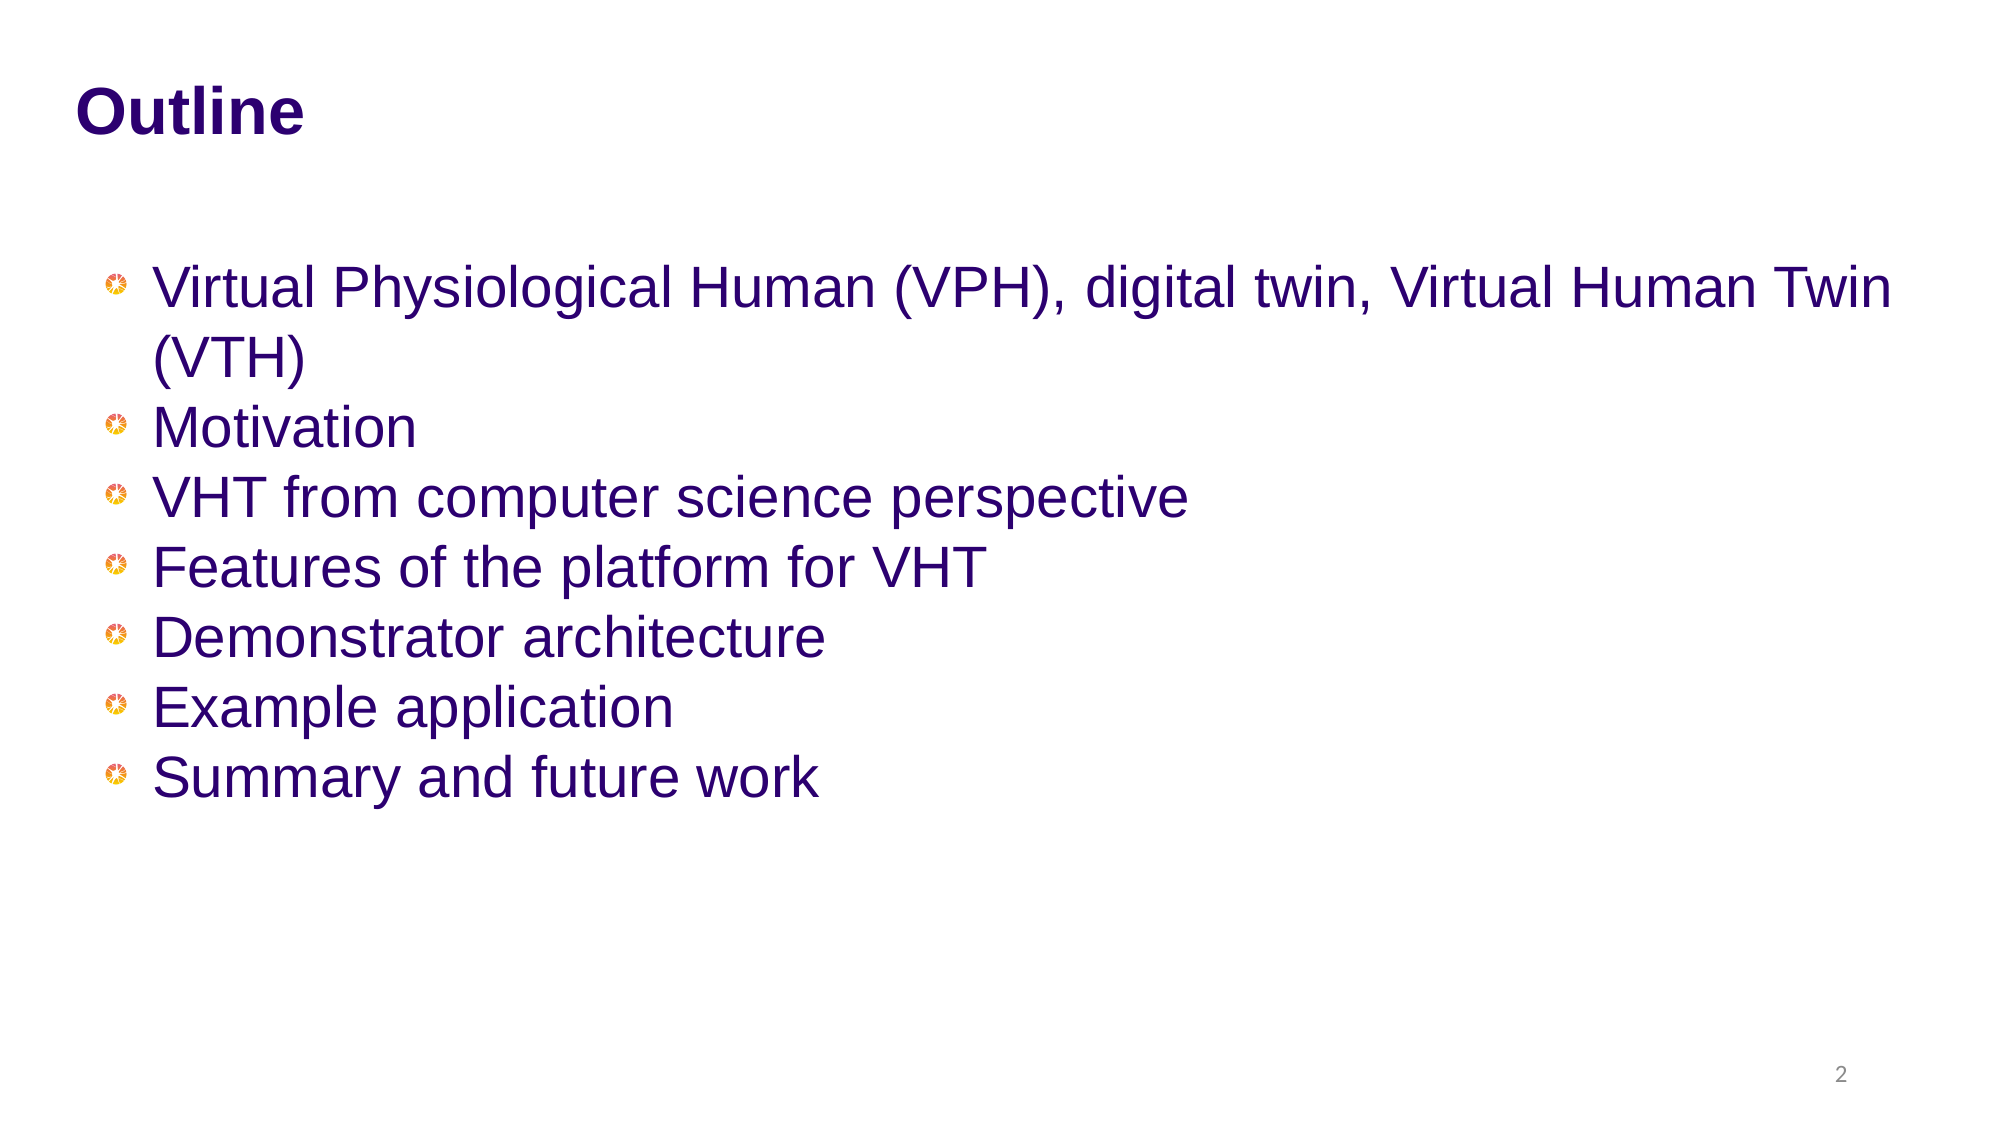

Outline
Virtual Physiological Human (VPH), digital twin, Virtual Human Twin (VTH)
Motivation
VHT from computer science perspective
Features of the platform for VHT
Demonstrator architecture
Example application
Summary and future work
2